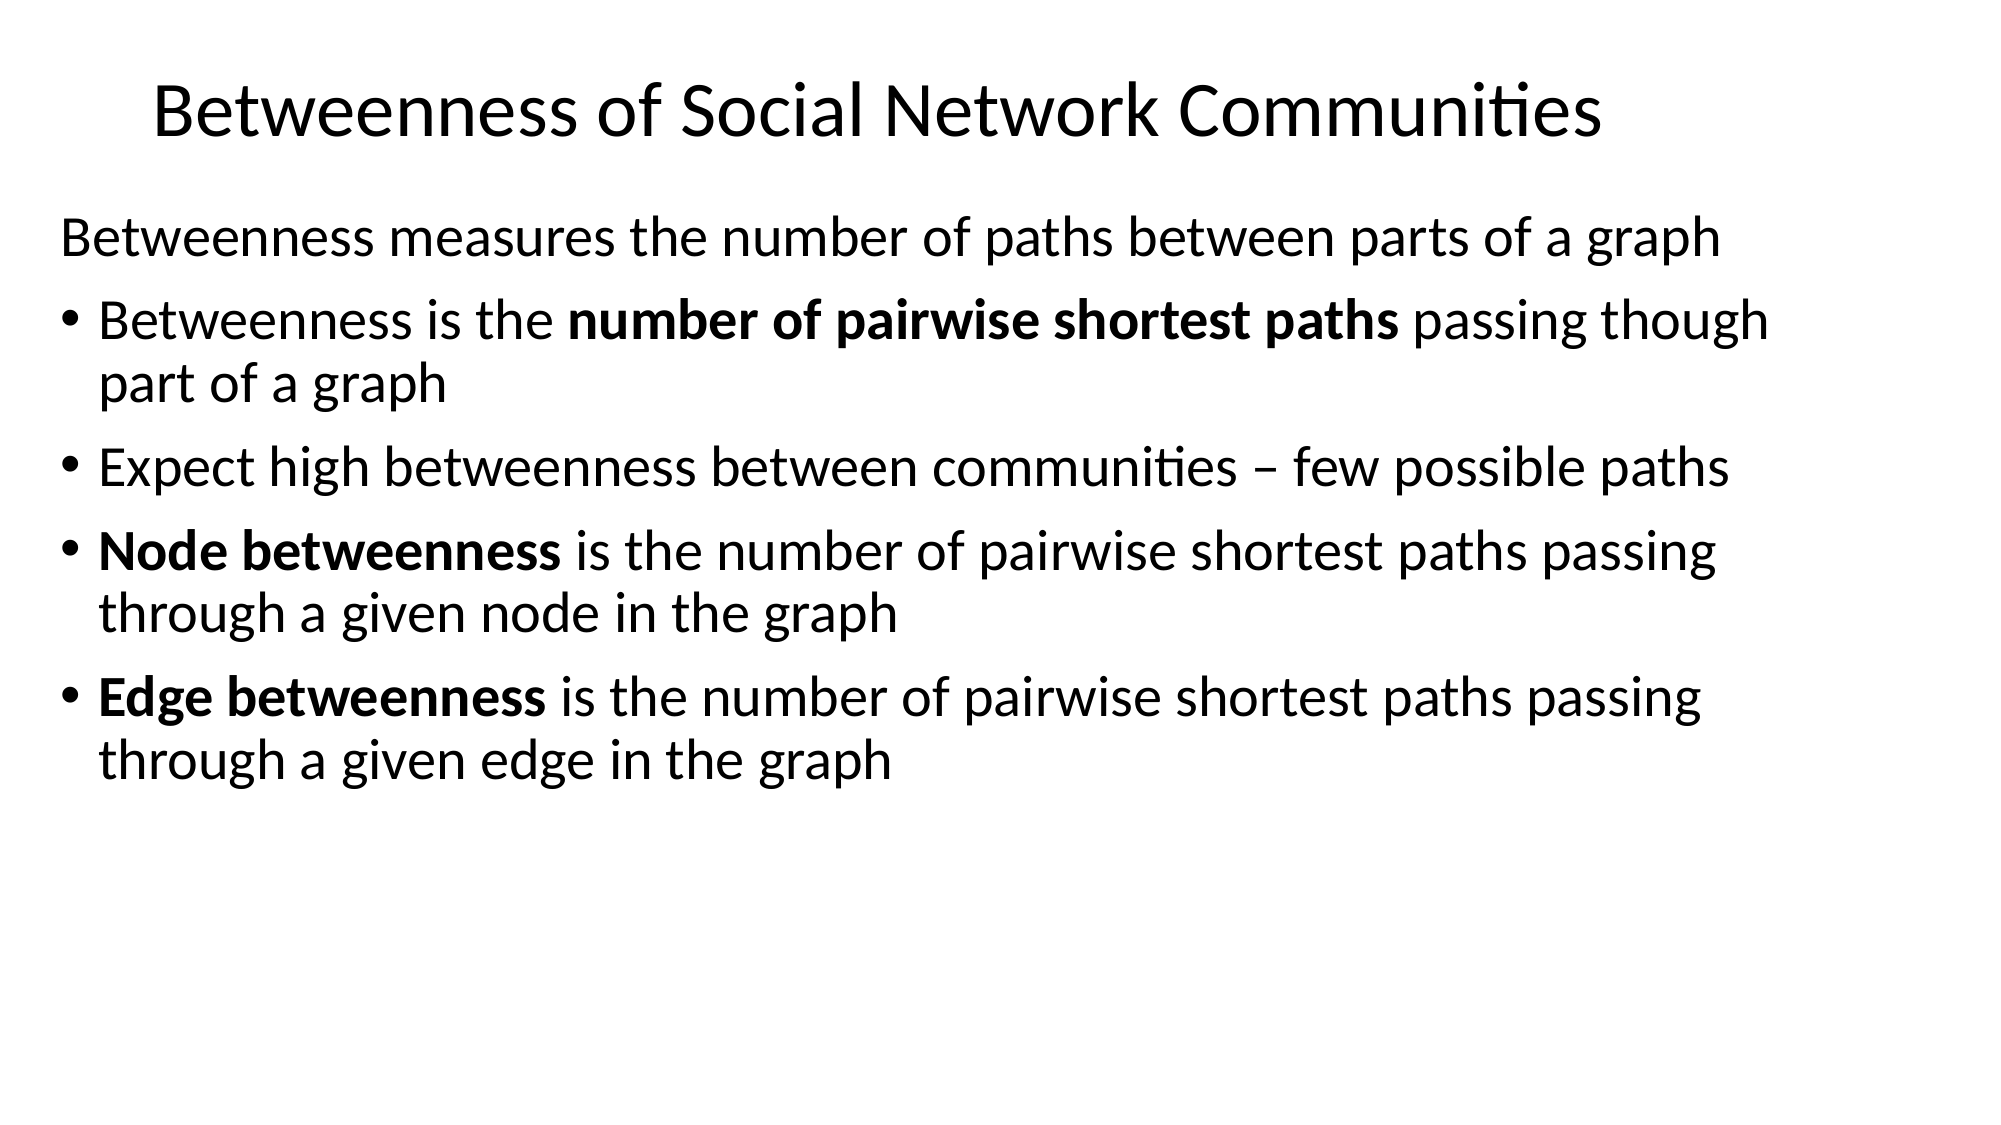

# Betweenness of Social Network Communities
Betweenness measures the number of paths between parts of a graph
Betweenness is the number of pairwise shortest paths passing though part of a graph
Expect high betweenness between communities – few possible paths
Node betweenness is the number of pairwise shortest paths passing through a given node in the graph
Edge betweenness is the number of pairwise shortest paths passing through a given edge in the graph